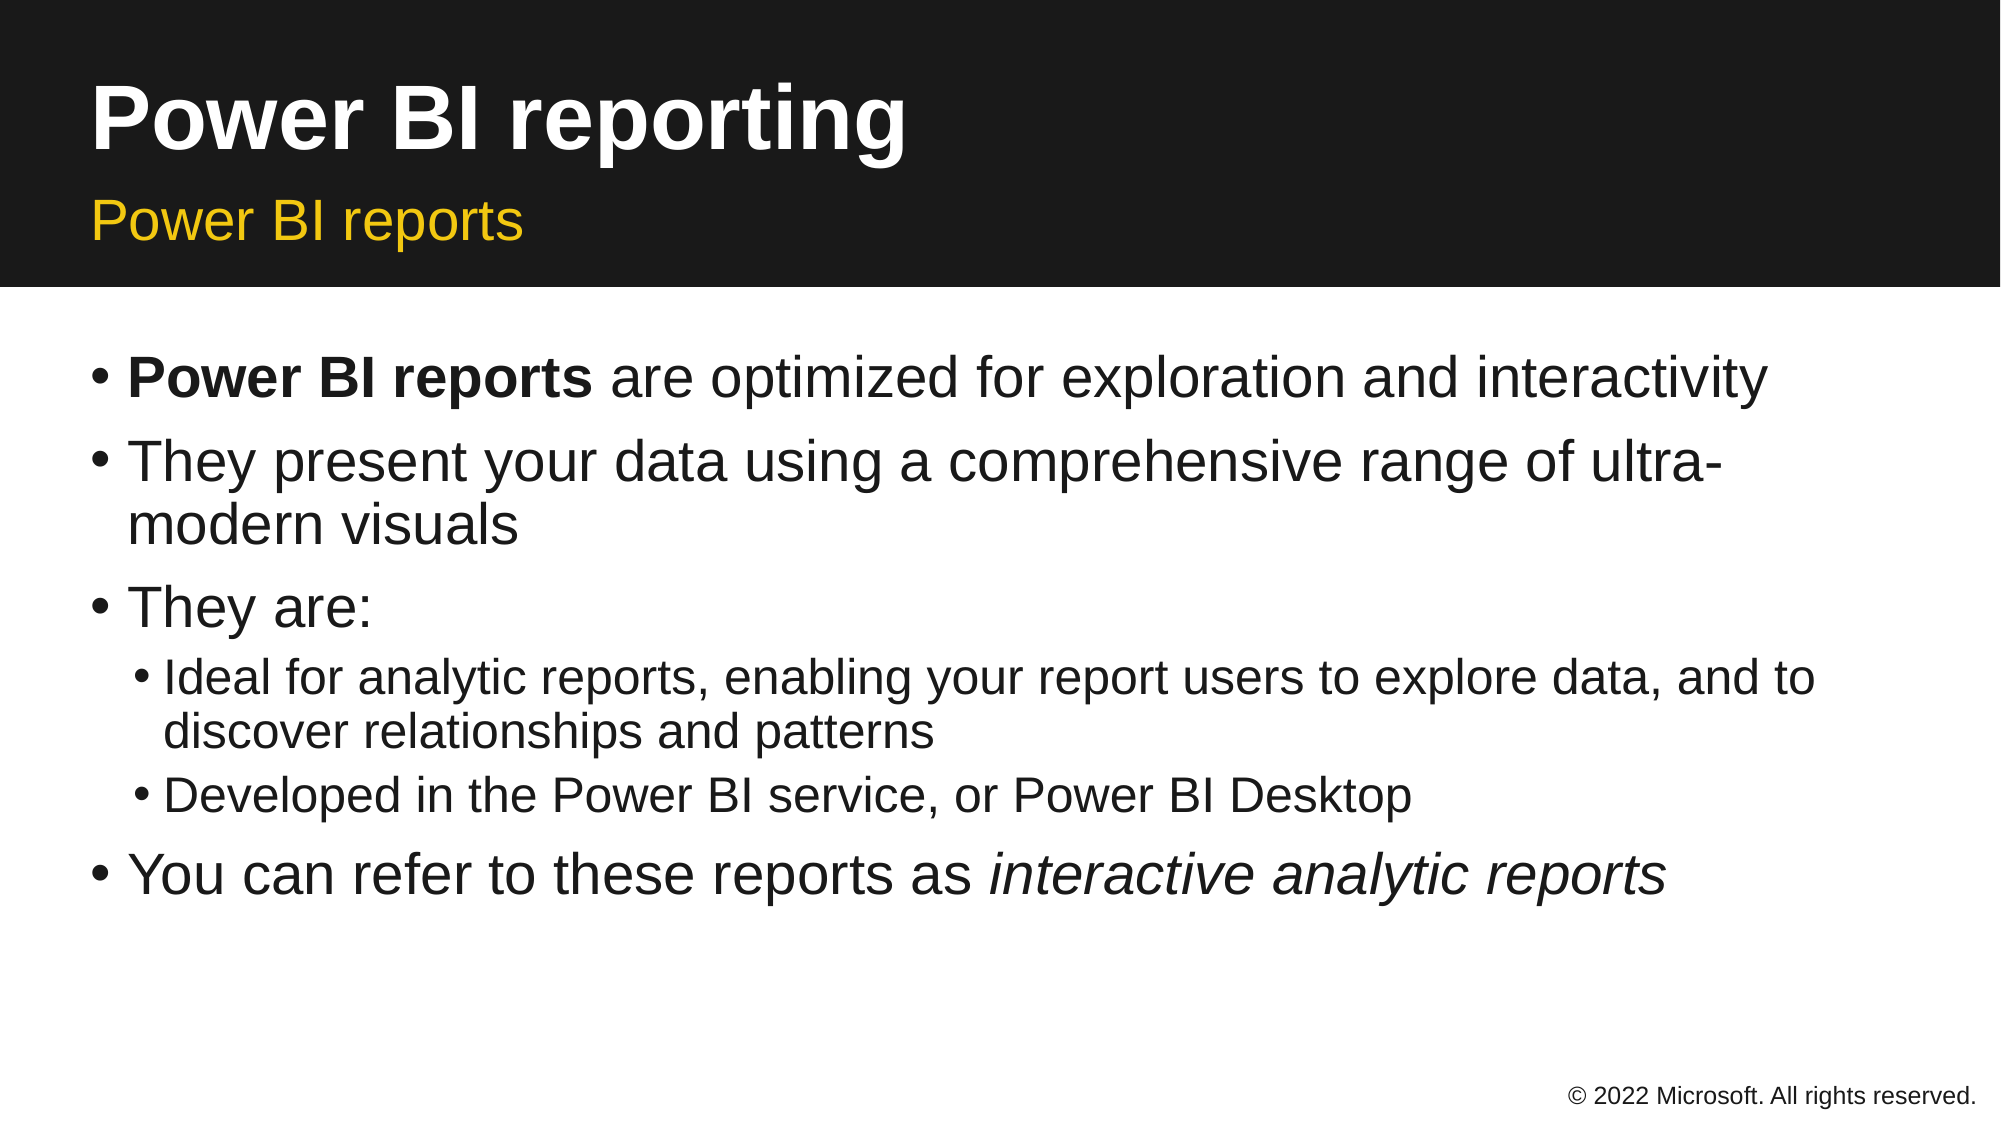

# Power BI reporting
Power BI reports
Power BI reports are optimized for exploration and interactivity
They present your data using a comprehensive range of ultra-modern visuals
They are:
Ideal for analytic reports, enabling your report users to explore data, and to discover relationships and patterns
Developed in the Power BI service, or Power BI Desktop
You can refer to these reports as interactive analytic reports

© 2022 Microsoft. All rights reserved.